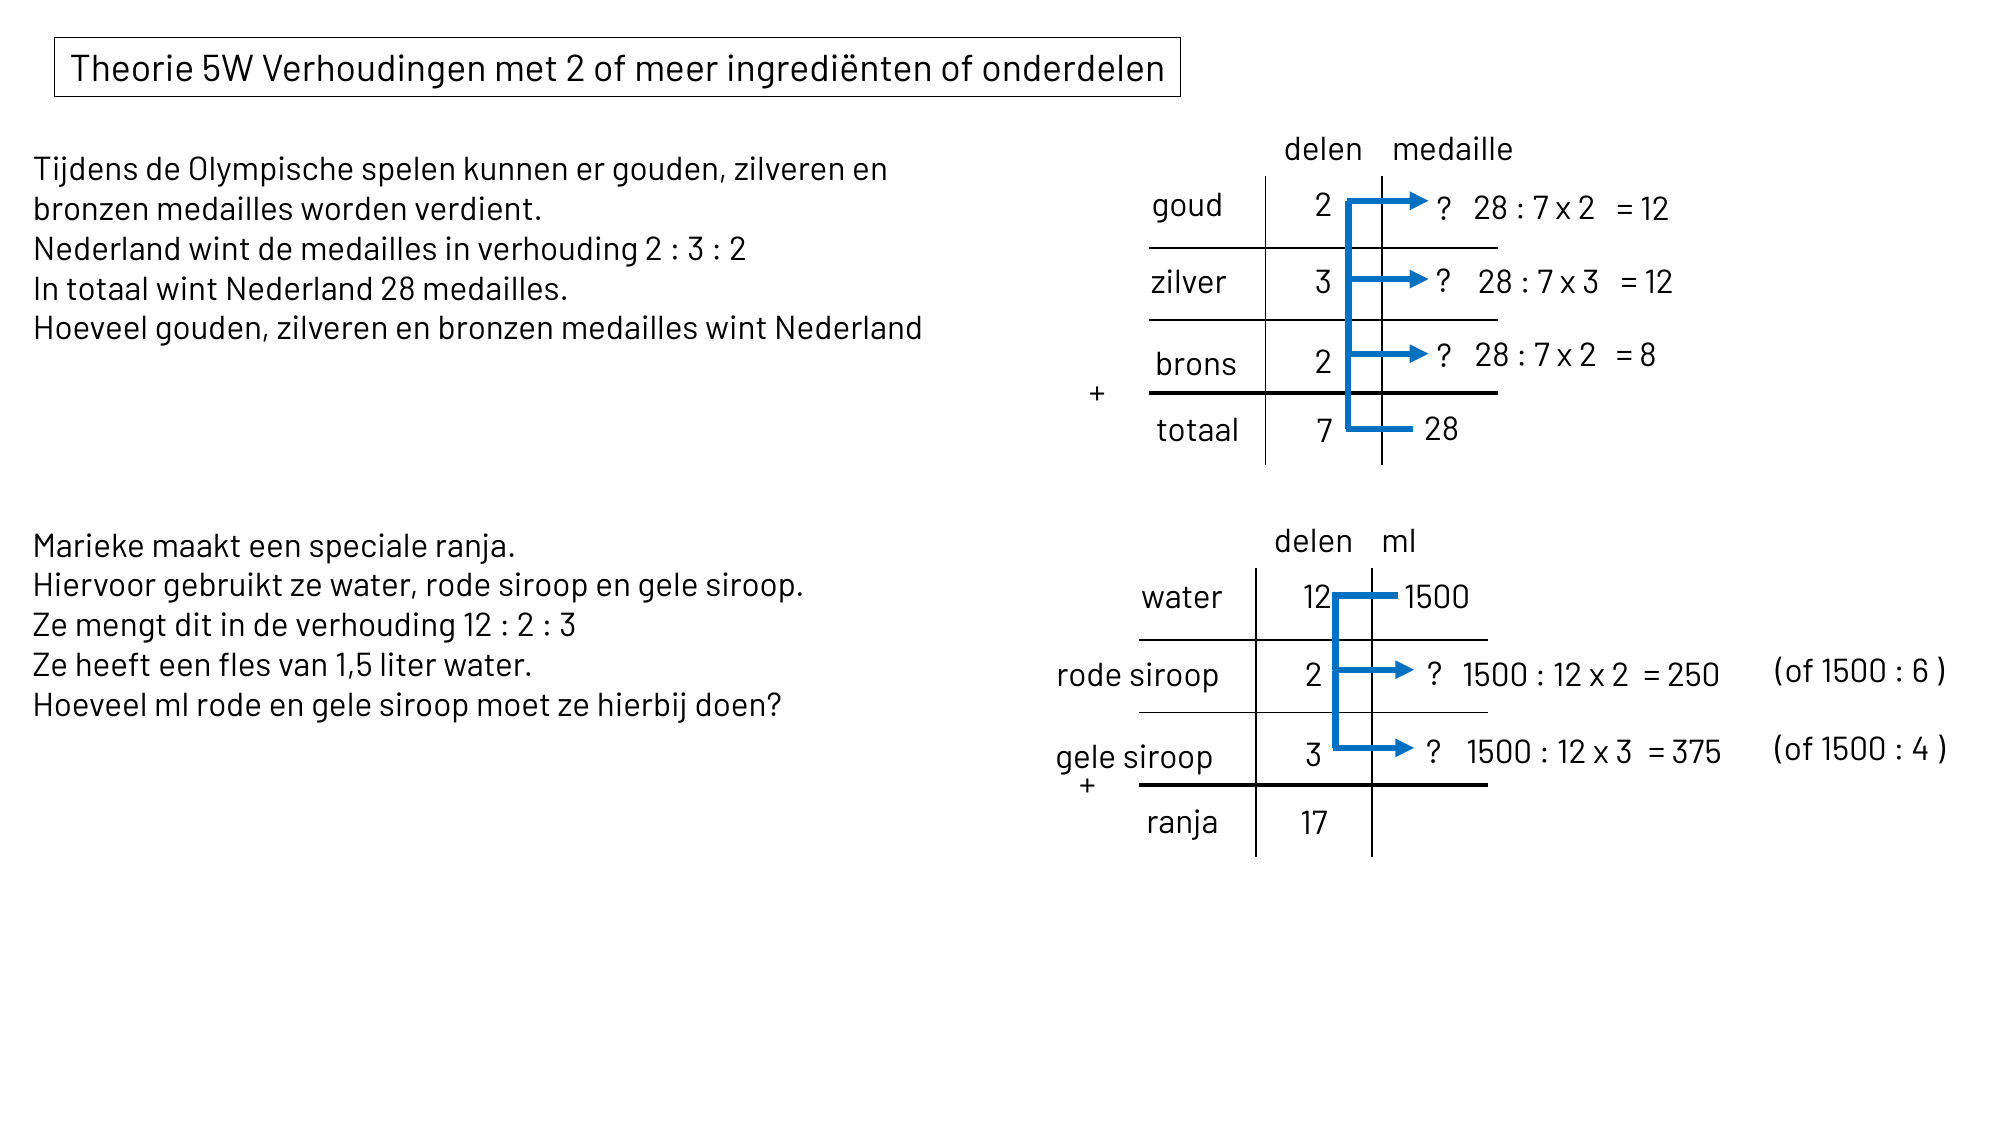

Theorie 5W Verhoudingen met 2 of meer ingrediënten of onderdelen
delen
medaille
Tijdens de Olympische spelen kunnen er gouden, zilveren en bronzen medailles worden verdient.
Nederland wint de medailles in verhouding 2 : 3 : 2
In totaal wint Nederland 28 medailles.
Hoeveel gouden, zilveren en bronzen medailles wint Nederland

goud
|  |  |  |
| --- | --- | --- |
|  |  |  |
|  |  |  |
|  |  |  |
2
28 : 7 x 2
?
= 12
?
28 : 7 x 3
= 12
zilver
3
28 : 7 x 2
= 8
?
2
brons
+
28
totaal
7
delen
ml
Marieke maakt een speciale ranja.
Hiervoor gebruikt ze water, rode siroop en gele siroop.
Ze mengt dit in de verhouding 12 : 2 : 3
Ze heeft een fles van 1,5 liter water.
Hoeveel ml rode en gele siroop moet ze hierbij doen?
water
|  |  |  |
| --- | --- | --- |
|  |  |  |
|  |  |  |
|  |  |  |
12
1500
(of 1500 : 6 )
?
1500 : 12 x 2
= 250
rode siroop
2
(of 1500 : 4 )
1500 : 12 x 3
= 375
?
3
gele siroop
+
ranja
17